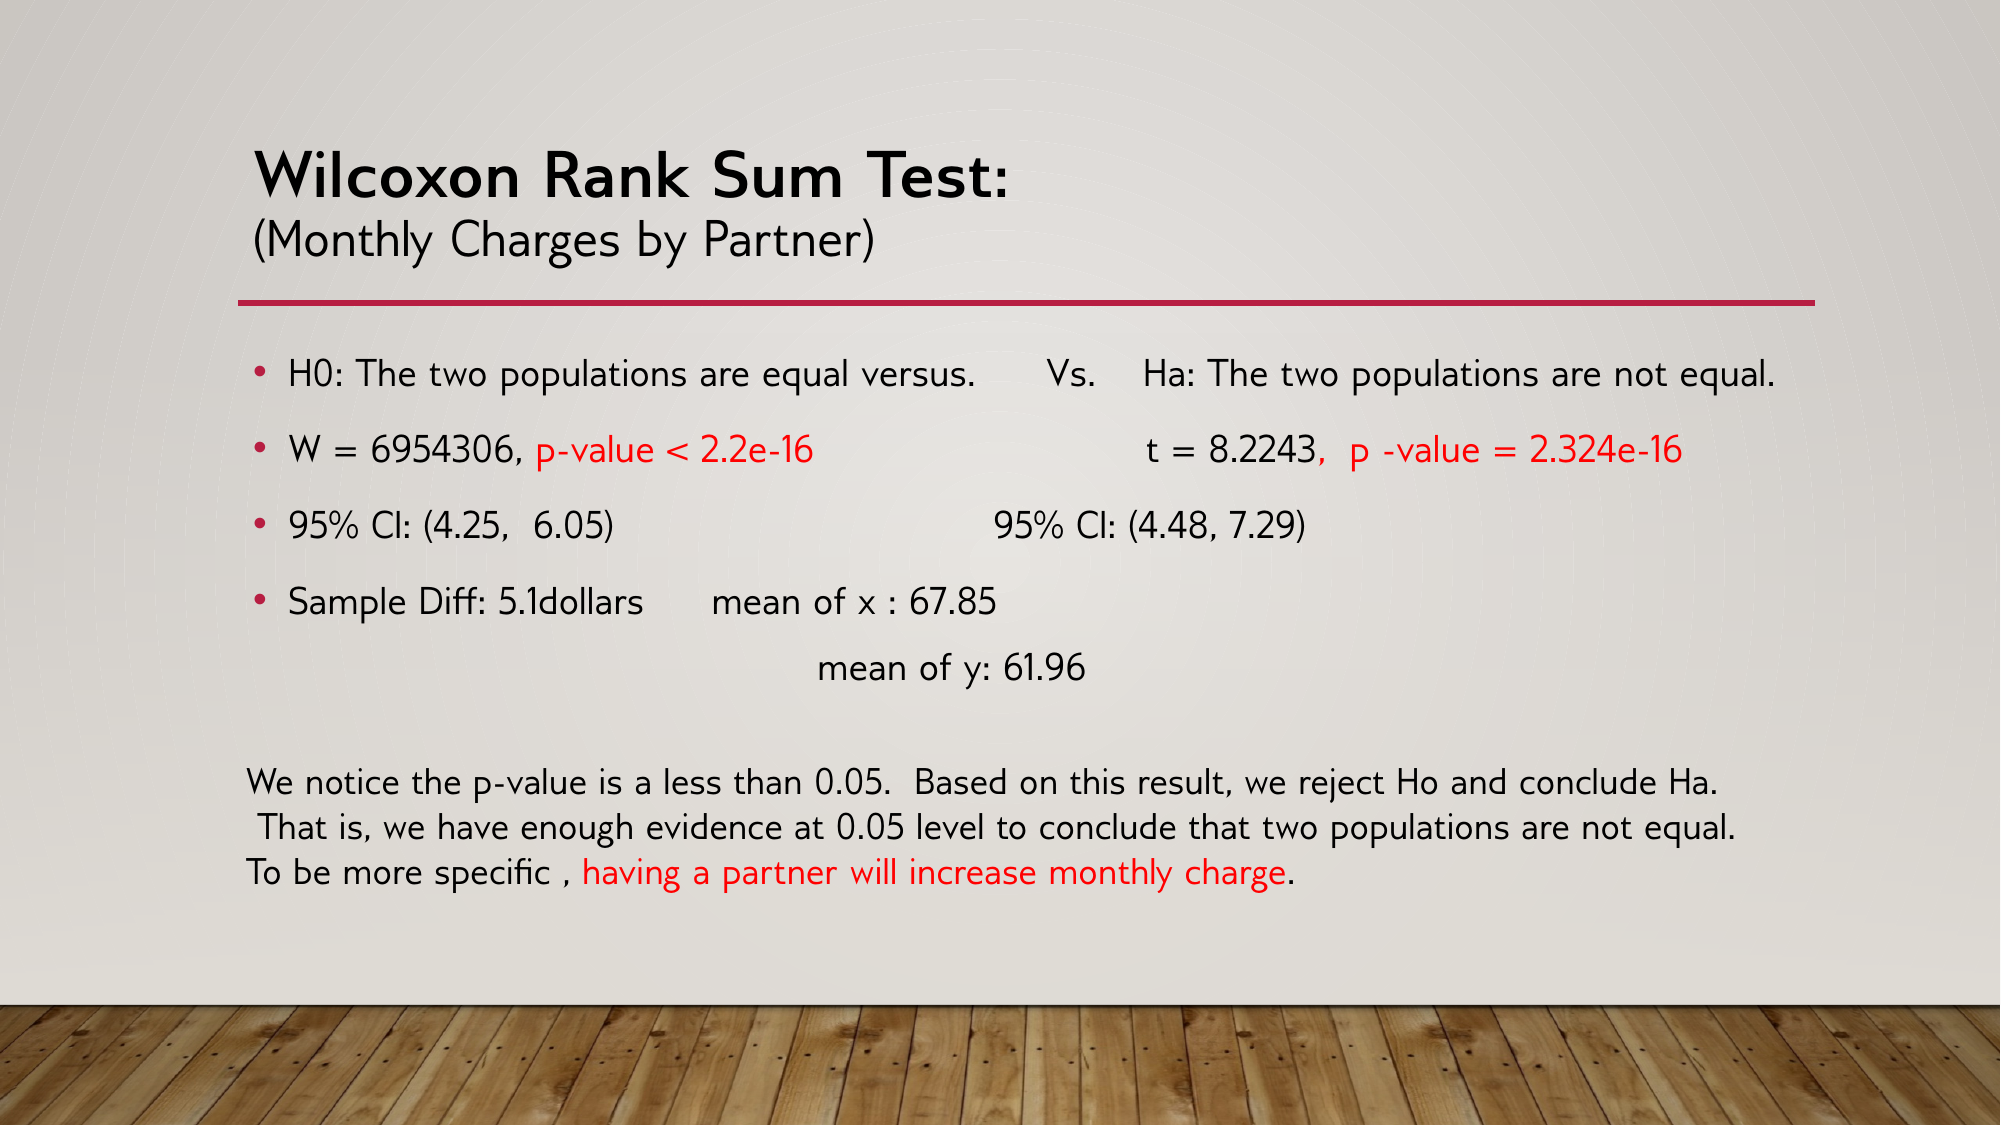

# Wilcoxon Rank Sum Test: (Monthly Charges by Partner)
H0: The two populations are equal versus.      Vs.    Ha: The two populations are not equal.
W = 6954306, p-value < 2.2e-16    	             t = 8.2243,  p -value = 2.324e-16
95% CI: (4.25,  6.05)                               		95% CI: (4.48, 7.29)
Sample Diff: 5.1dollars				mean of x : 67.85
		mean of y: 61.96

We notice the p-value is a less than 0.05.  Based on this result, we reject Ho and conclude Ha.
 That is, we have enough evidence at 0.05 level to conclude that two populations are not equal.
To be more specific , having a partner will increase monthly charge.